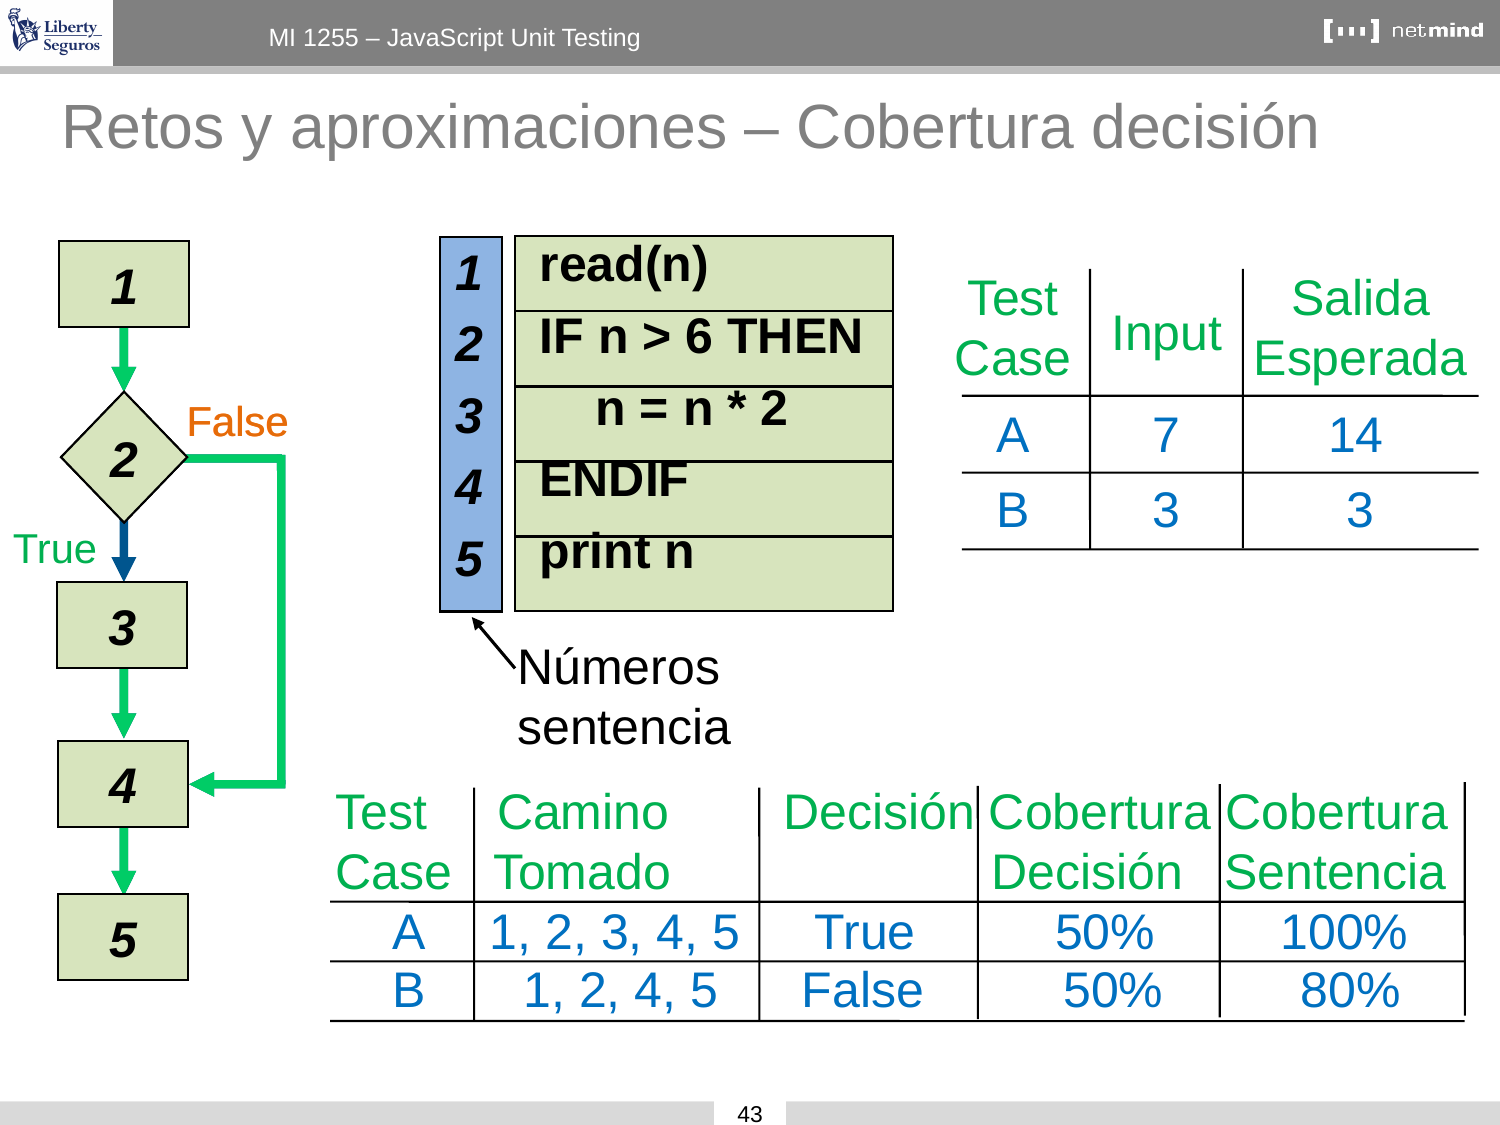

Retos y aproximaciones – Cobertura decisión

read(n)
IF n > 6 THEN
    n = n * 2
ENDIF
print n

1
2
3
4
5

Números
sentencia

1
Test
Case
Salida
Esperada

Input
A
7
14

False

False

2

True

B
3
3

3

4
Test     Camino	  Decisión	Cobertura	Cobertura
Case   Tomado                       Decisión   Sentencia
	A	1, 2, 3, 4, 5	True	          50%         100%

5
	B	       1, 2, 4, 5      False          50%	  80%
43